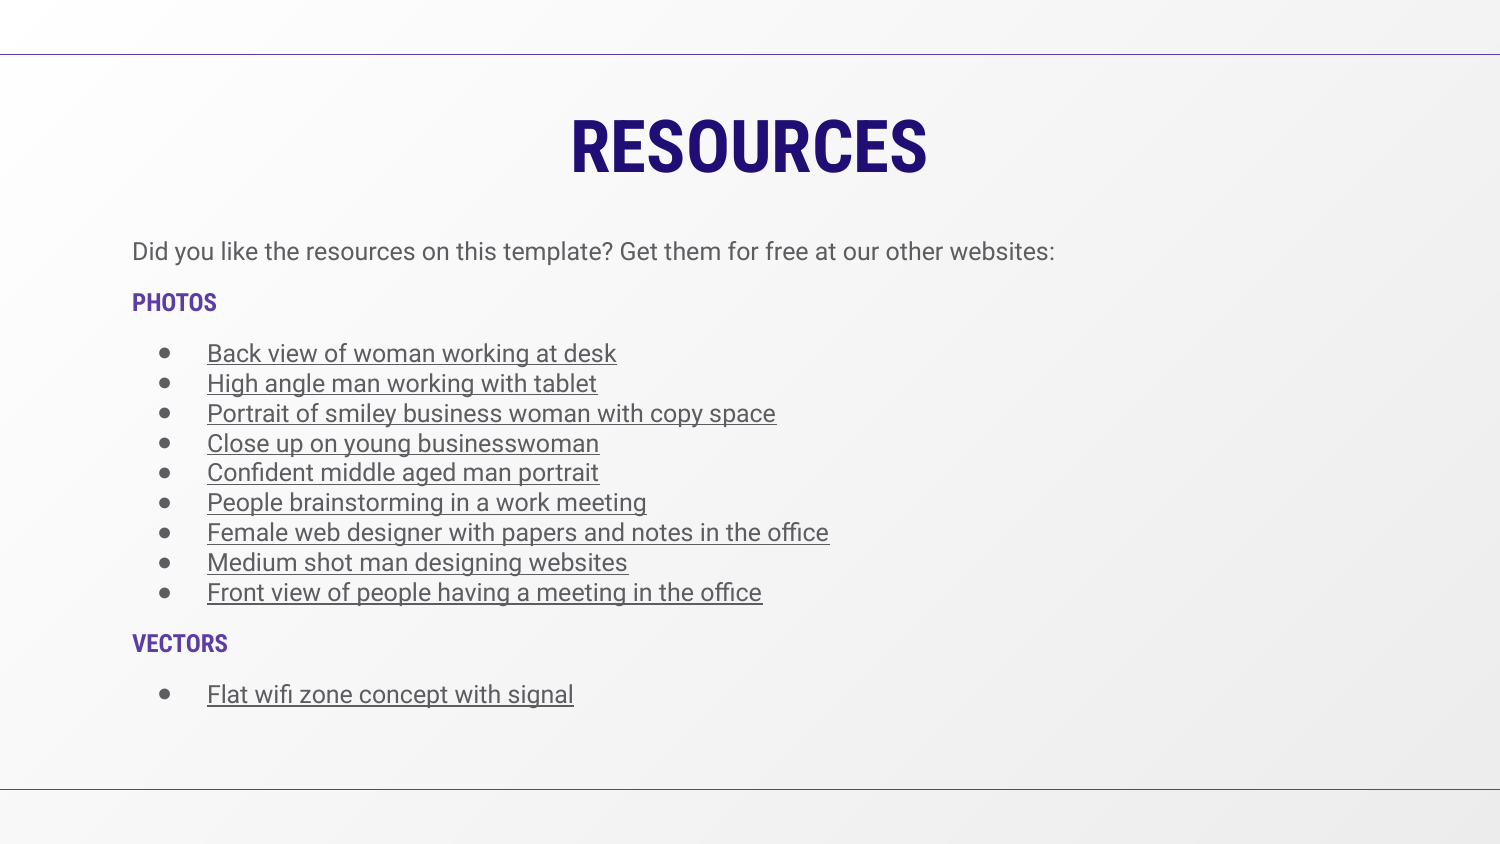

# RESOURCES
Did you like the resources on this template? Get them for free at our other websites:
PHOTOS
Back view of woman working at desk
High angle man working with tablet
Portrait of smiley business woman with copy space
Close up on young businesswoman
Confident middle aged man portrait
People brainstorming in a work meeting
Female web designer with papers and notes in the office
Medium shot man designing websites
Front view of people having a meeting in the office
VECTORS
Flat wifi zone concept with signal